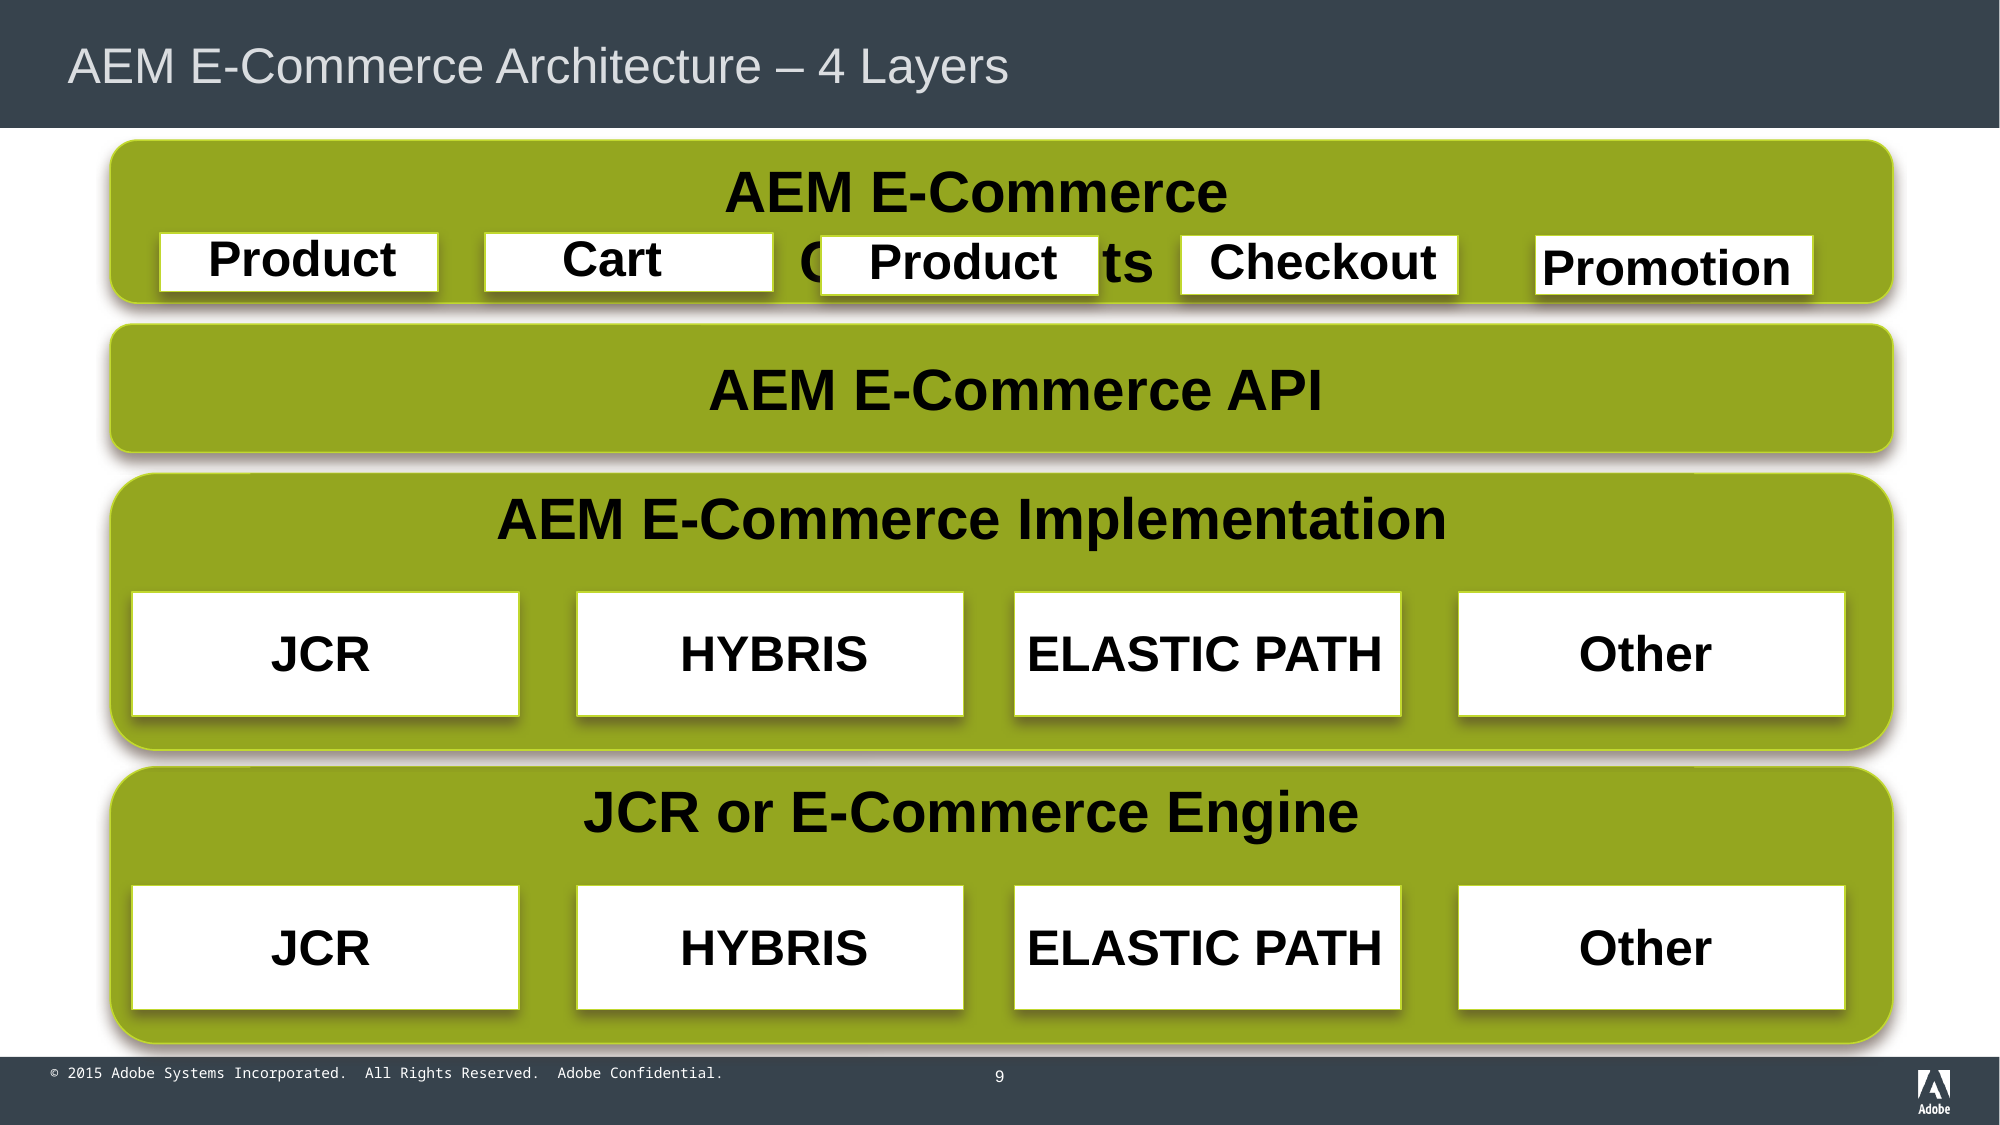

# AEM E-Commerce Architecture – 4 Layers

AEM E-Commerce Components
Product
Cart
Checkout
Product
Promotion

AEM E-Commerce API

AEM E-Commerce Implementation

JCR
HYBRIS
ELASTIC PATH
Other

JCR or E-Commerce Engine

JCR
HYBRIS
ELASTIC PATH
Other
9